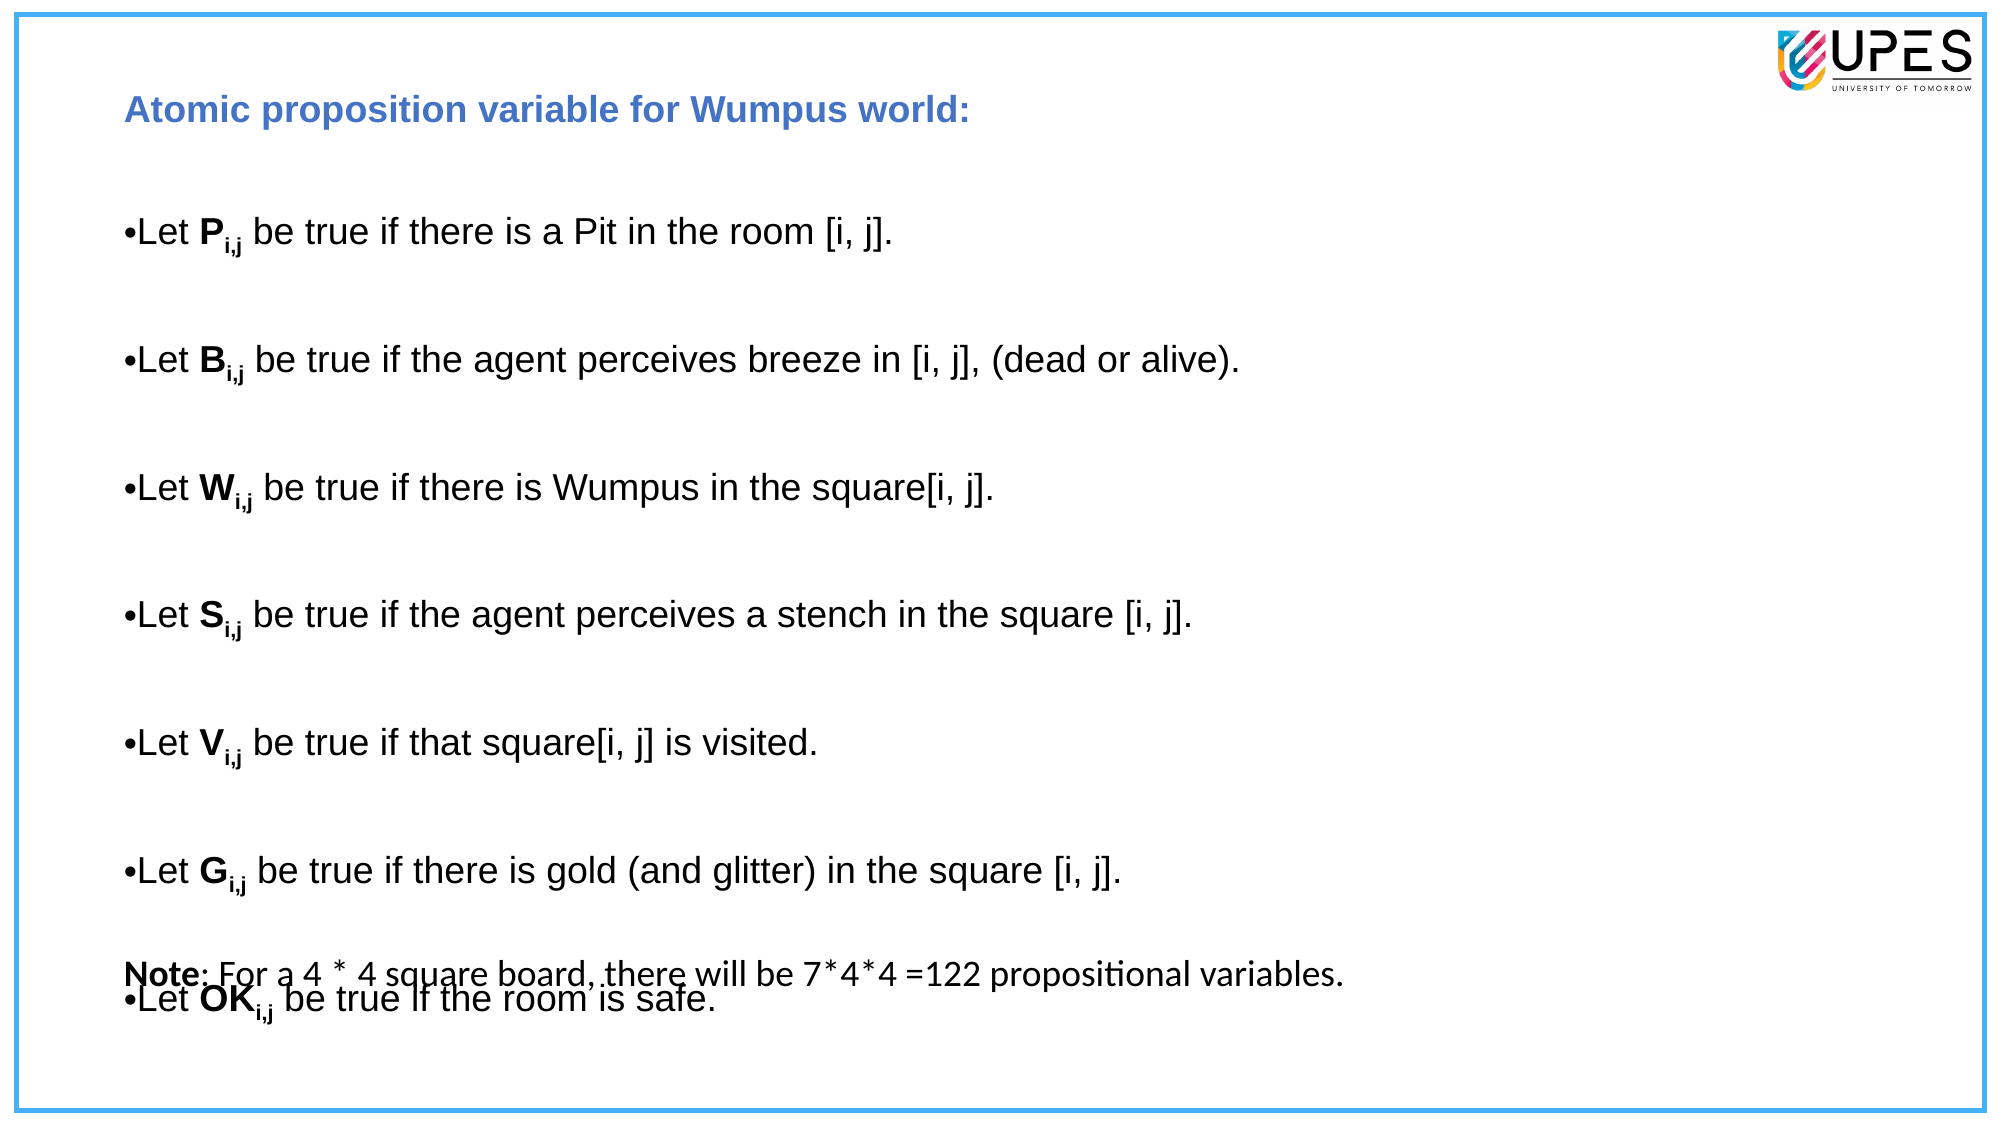

Atomic proposition variable for Wumpus world:
Let Pi,j be true if there is a Pit in the room [i, j].
Let Bi,j be true if the agent perceives breeze in [i, j], (dead or alive).
Let Wi,j be true if there is Wumpus in the square[i, j].
Let Si,j be true if the agent perceives a stench in the square [i, j].
Let Vi,j be true if that square[i, j] is visited.
Let Gi,j be true if there is gold (and glitter) in the square [i, j].
Let OKi,j be true if the room is safe.
Note: For a 4 * 4 square board, there will be 7*4*4 =122 propositional variables.